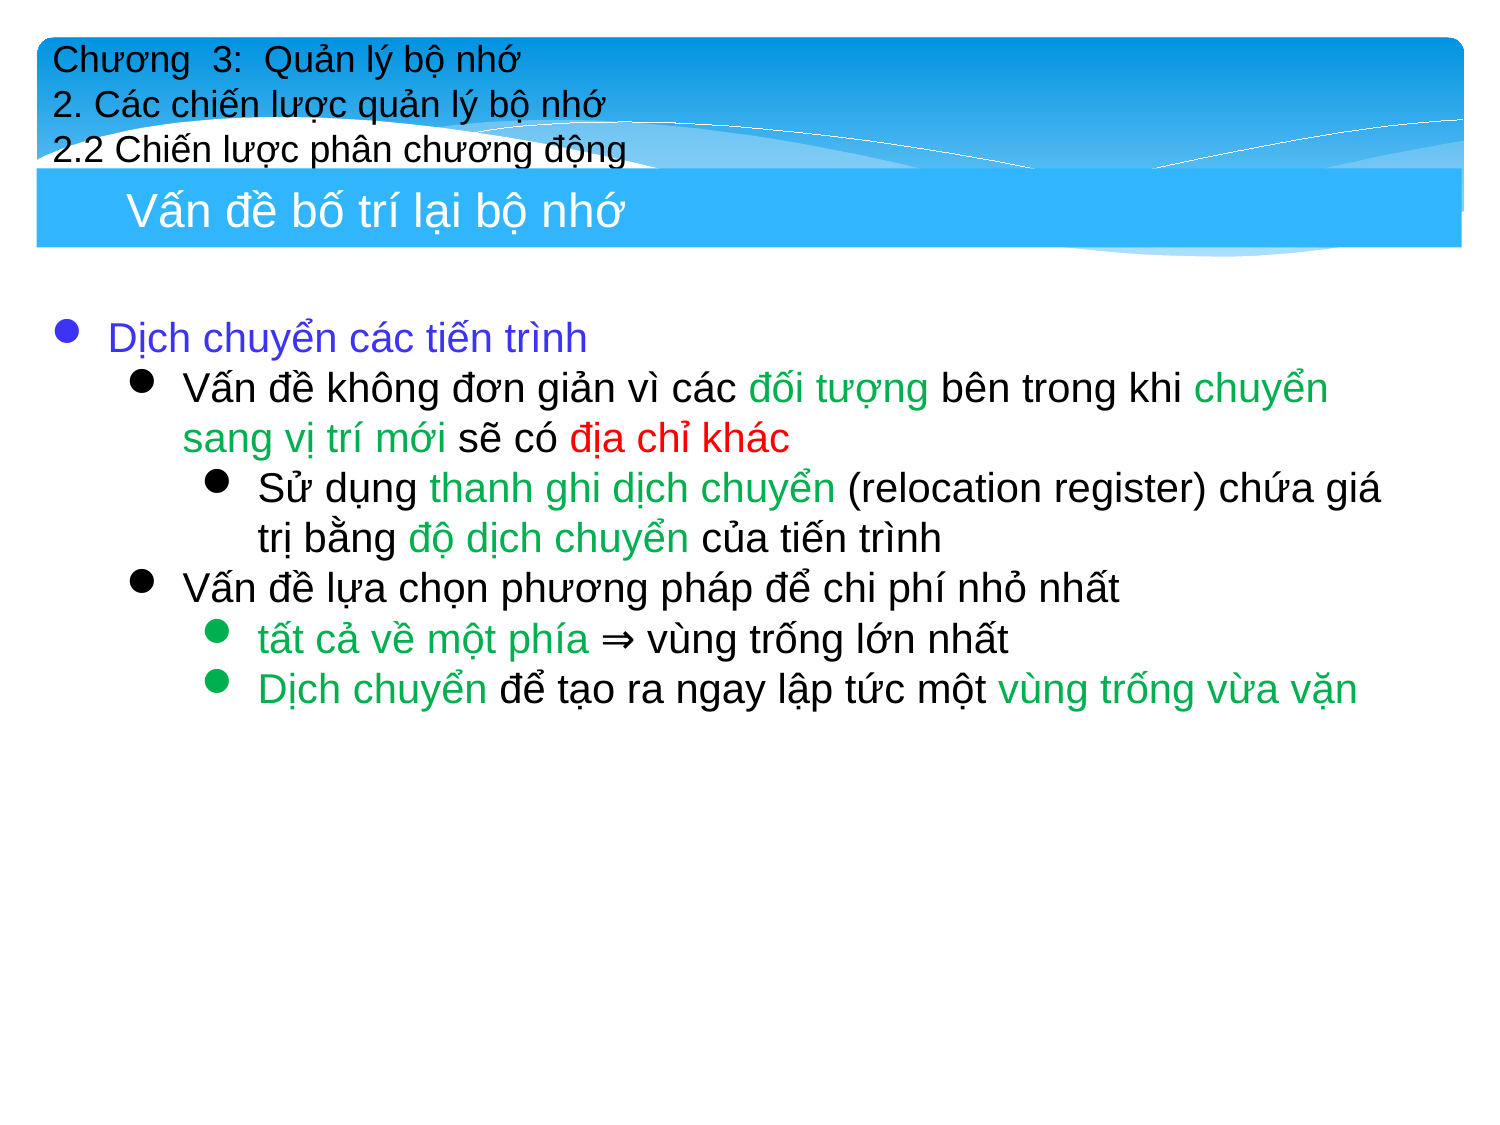

Chương  3:  Quản lý bộ nhớ
2. Các chiến lược quản lý bộ nhớ
2.2 Chiến lược phân chương động
Vấn đề bố trí lại bộ nhớ
Dịch chuyển các tiến trình
Vấn đề không đơn giản vì các đối tượng bên trong khi chuyển sang vị trí mới sẽ có địa chỉ khác
Sử dụng thanh ghi dịch chuyển (relocation register) chứa giá trị bằng độ dịch chuyển của tiến trình
Vấn đề lựa chọn phương pháp để chi phí nhỏ nhất
tất cả về một phía ⇒ vùng trống lớn nhất
Dịch chuyển để tạo ra ngay lập tức một vùng trống vừa vặn